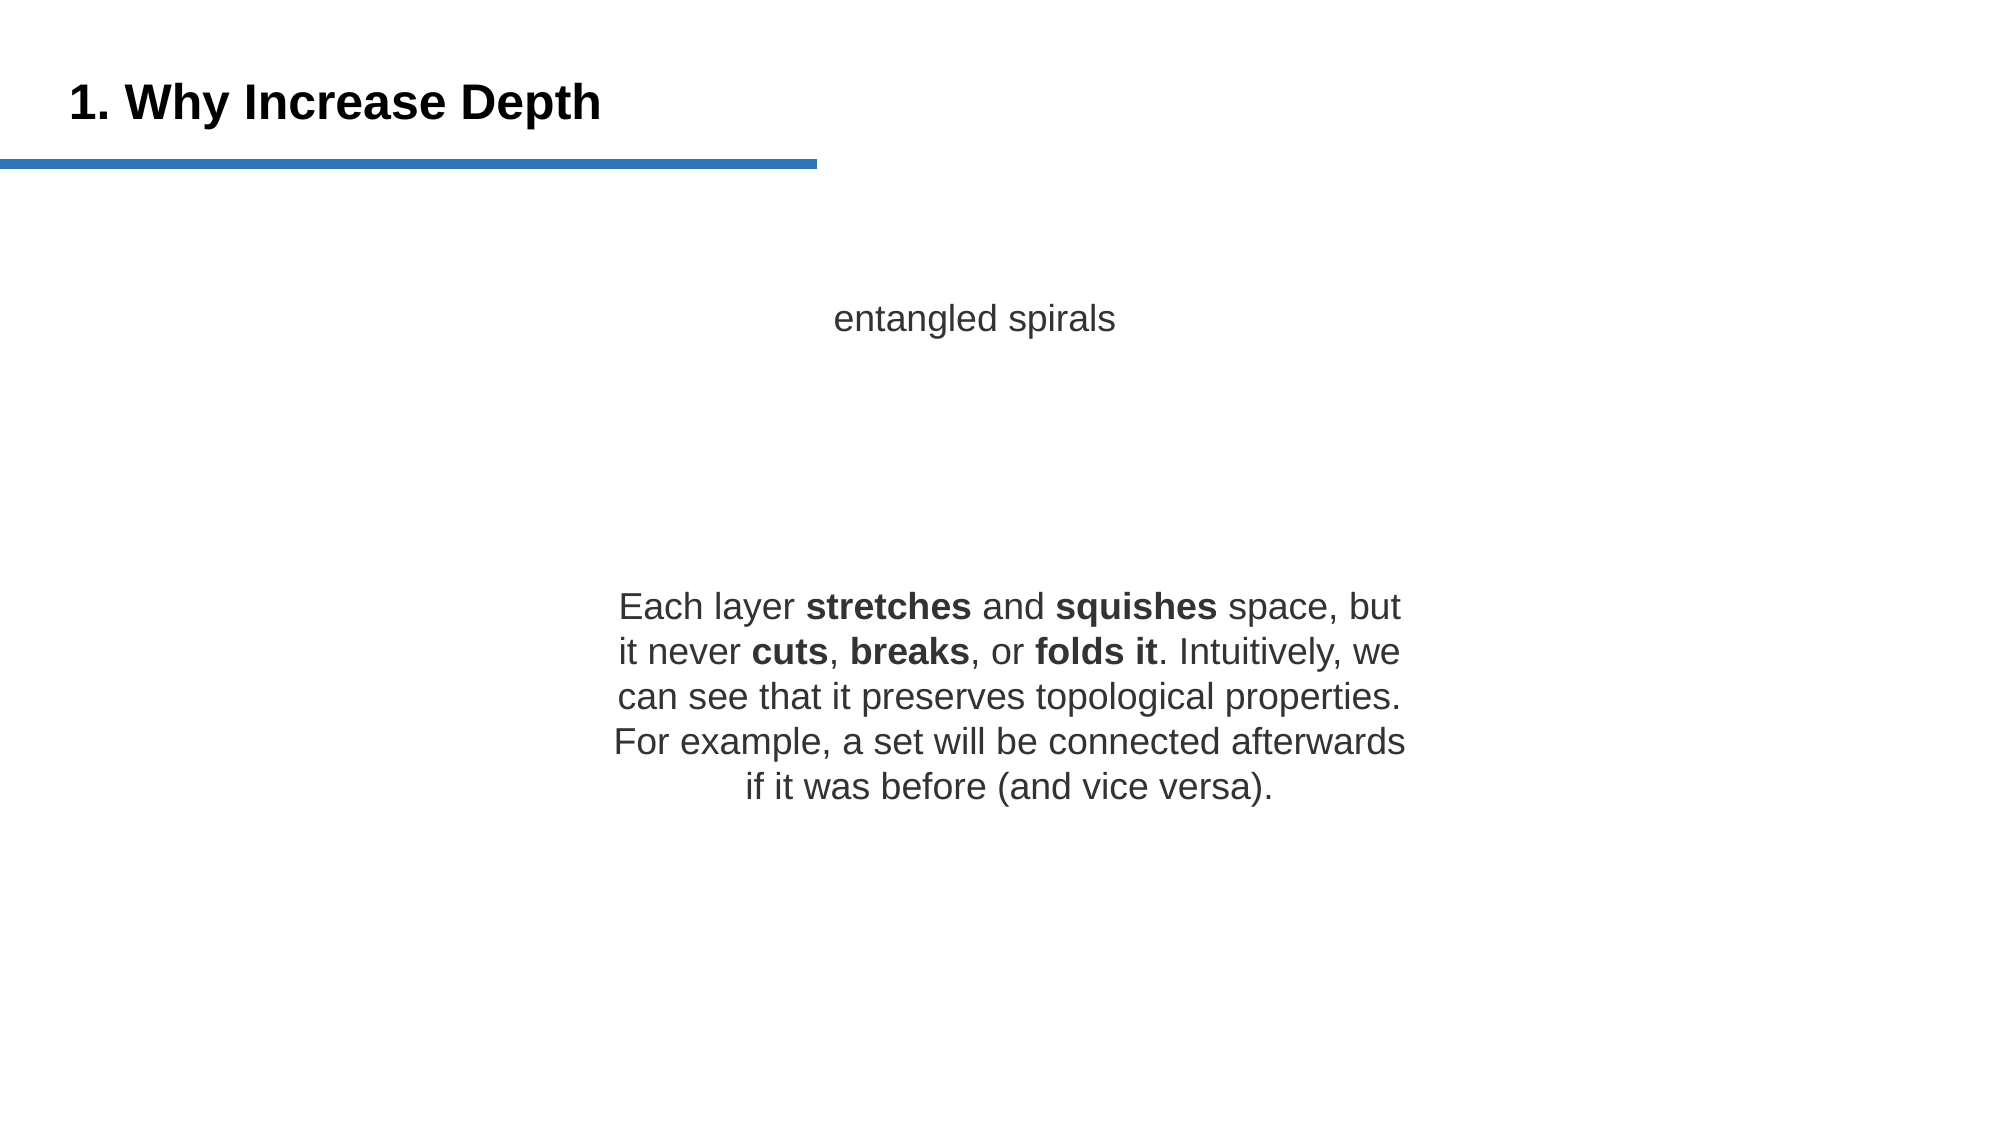

1. Why Increase Depth
entangled spirals

Each layer stretches and squishes space, but it never cuts, breaks, or folds it. Intuitively, we can see that it preserves topological properties. For example, a set will be connected afterwards if it was before (and vice versa).